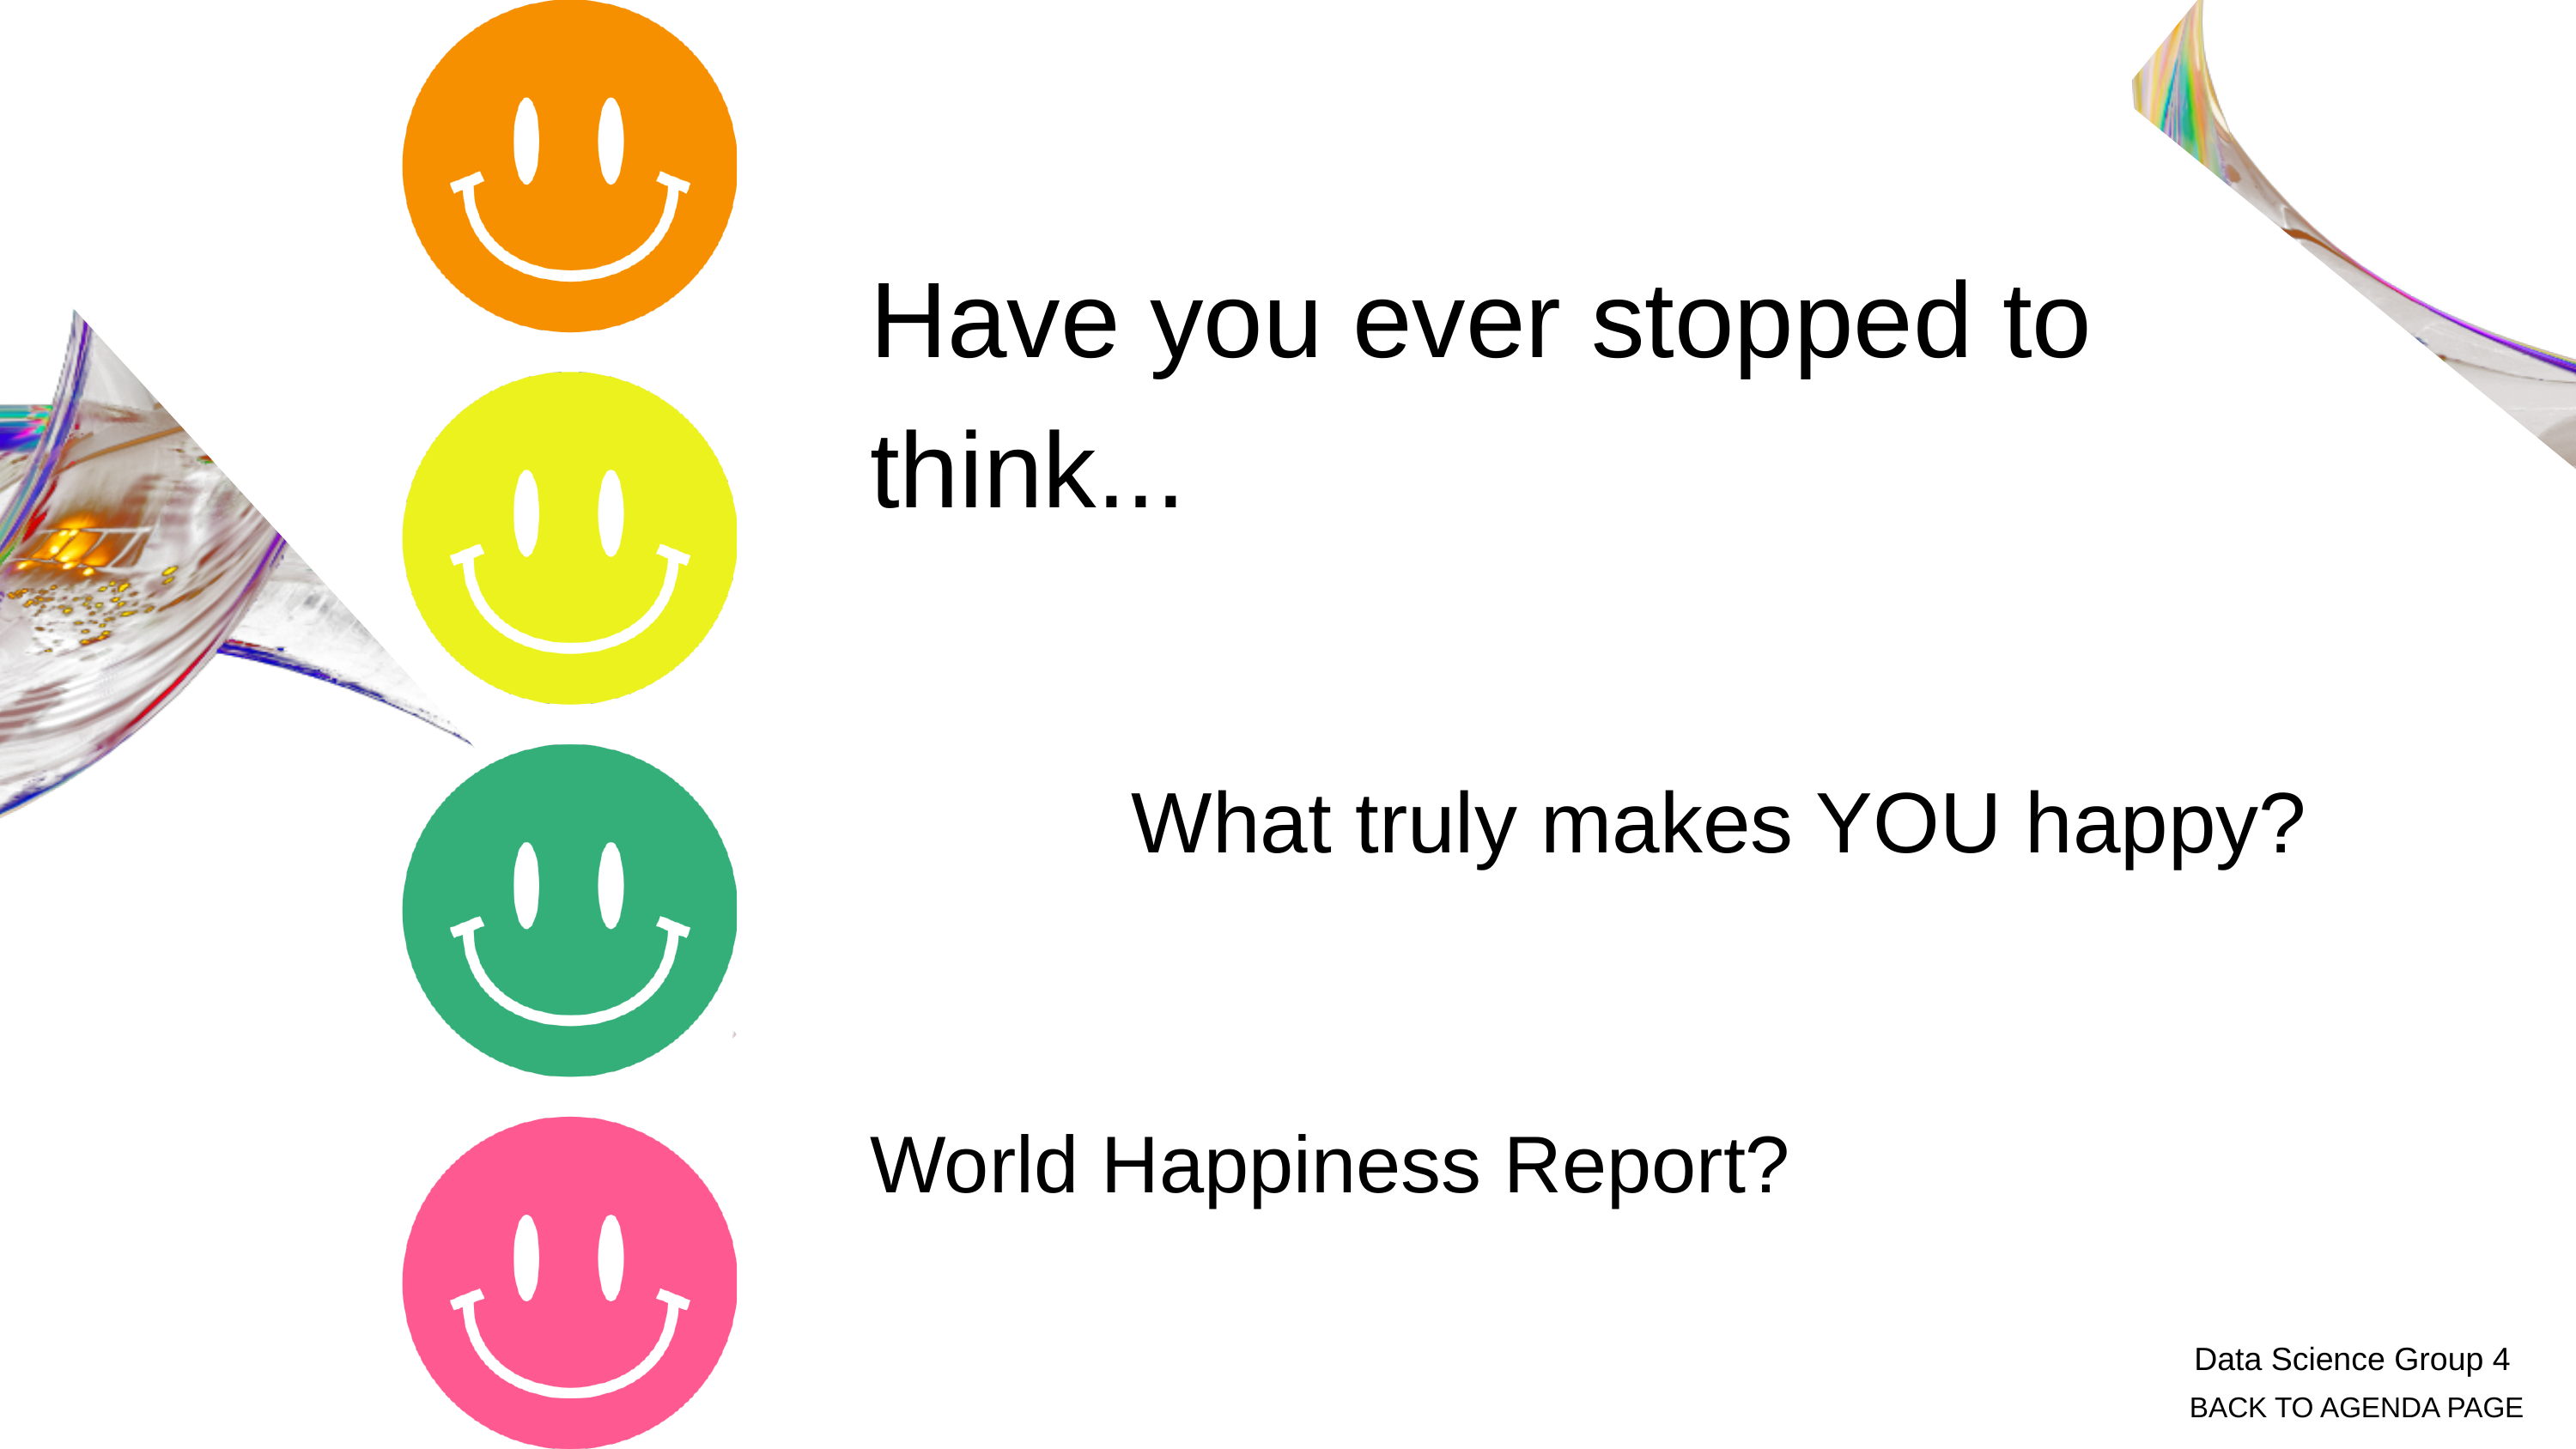

Have you ever stopped to think...

What truly makes YOU happy?
World Happiness Report?
Data Science Group 4
BACK TO AGENDA PAGE